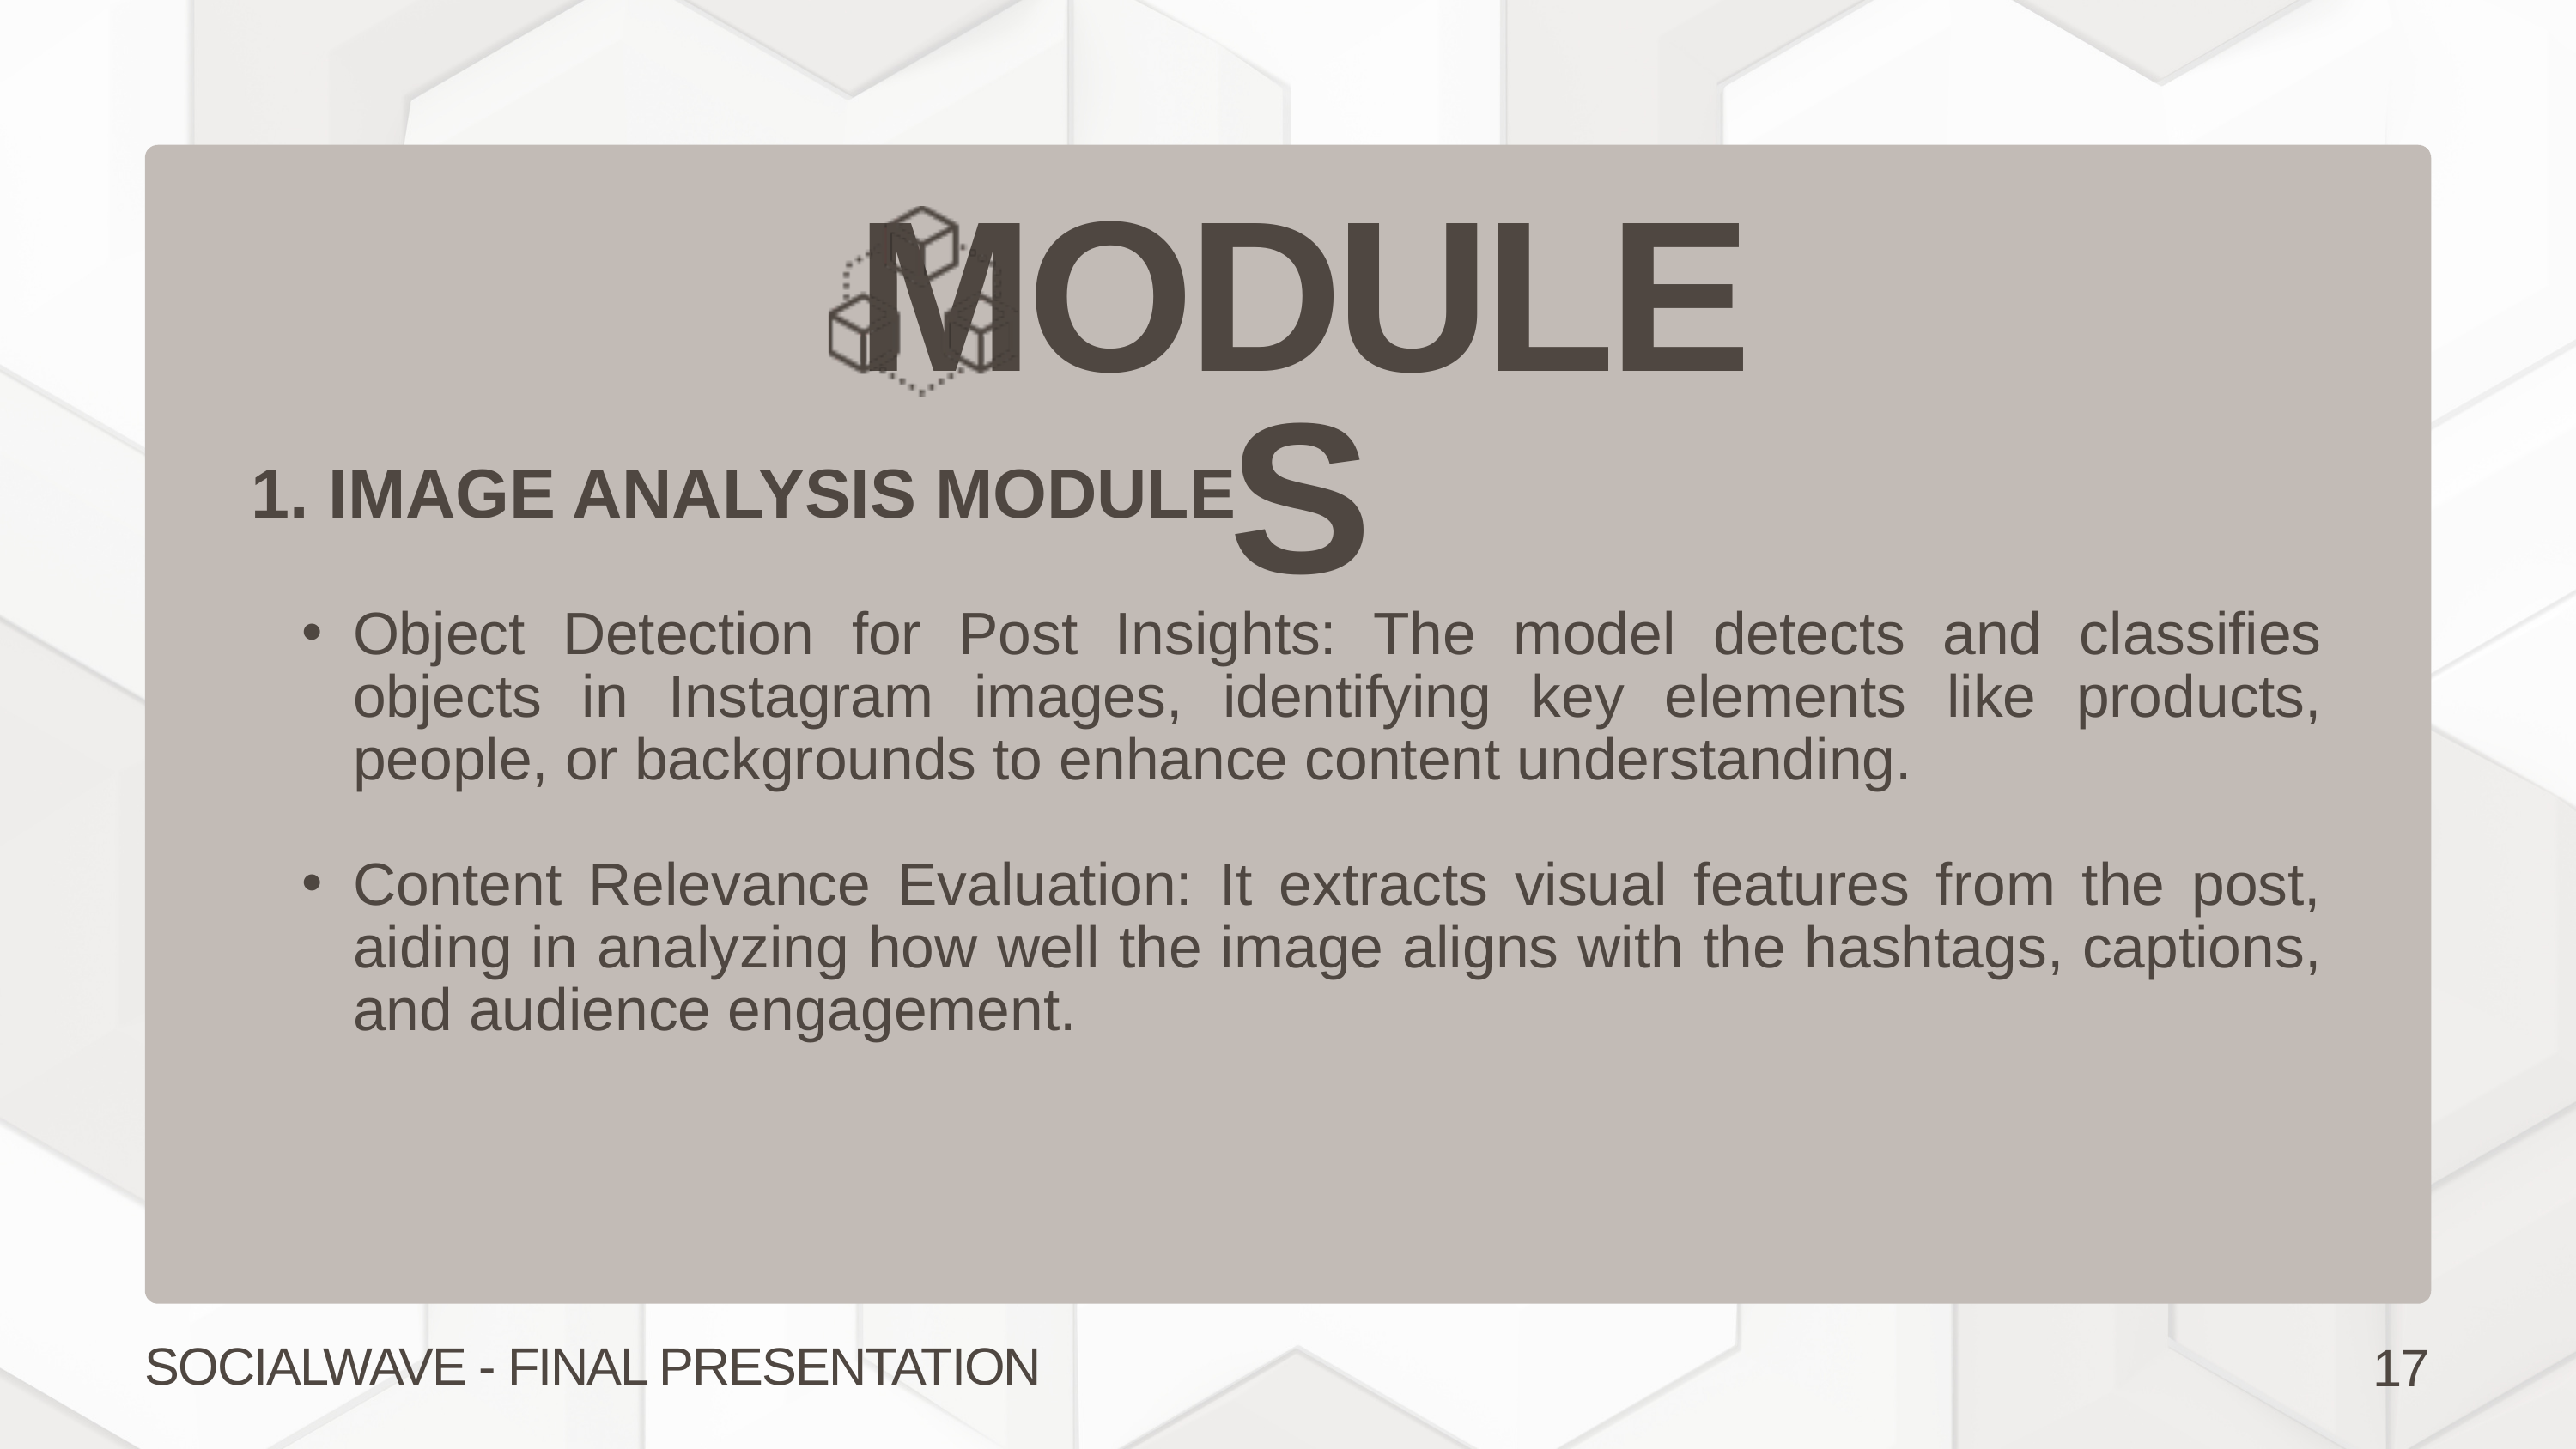

MODULES
1. IMAGE ANALYSIS MODULE

Object Detection for Post Insights: The model detects and classifies objects in Instagram images, identifying key elements like products, people, or backgrounds to enhance content understanding.

Content Relevance Evaluation: It extracts visual features from the post, aiding in analyzing how well the image aligns with the hashtags, captions, and audience engagement.

17
SOCIALWAVE - FINAL PRESENTATION